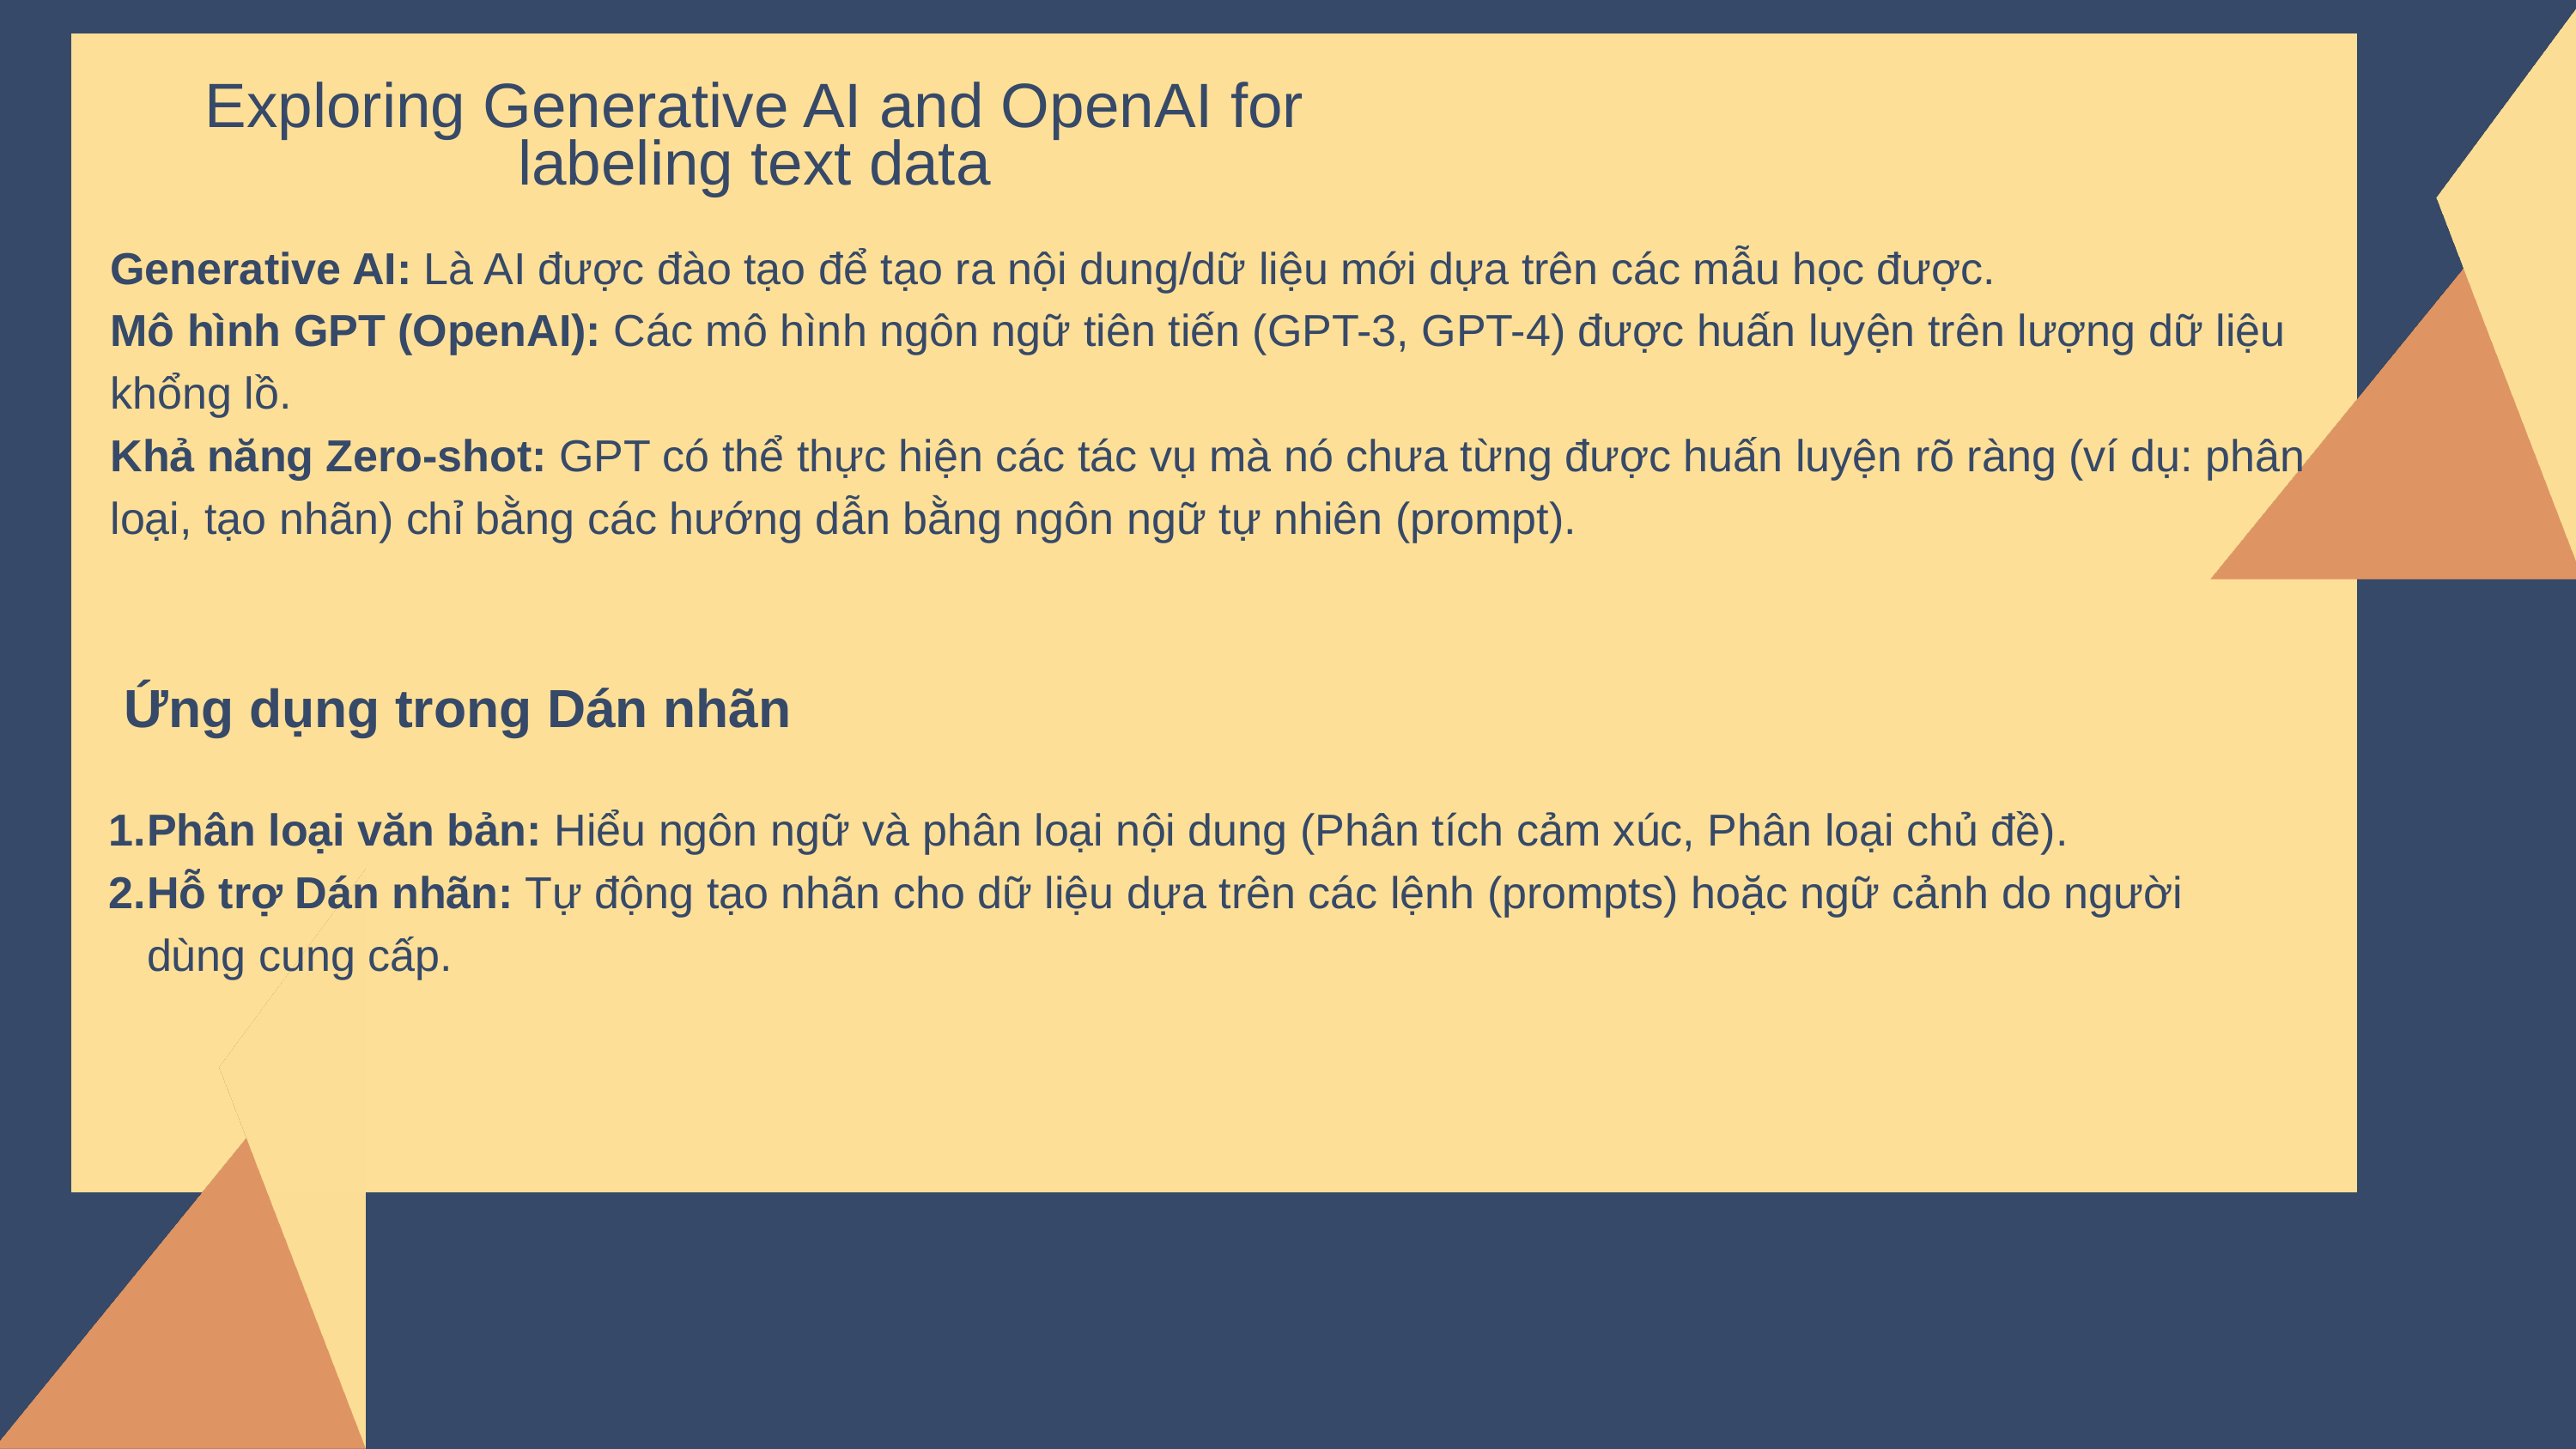

Exploring Generative AI and OpenAI for labeling text data

Generative AI: Là AI được đào tạo để tạo ra nội dung/dữ liệu mới dựa trên các mẫu học được.
Mô hình GPT (OpenAI): Các mô hình ngôn ngữ tiên tiến (GPT-3, GPT-4) được huấn luyện trên lượng dữ liệu khổng lồ.
Khả năng Zero-shot: GPT có thể thực hiện các tác vụ mà nó chưa từng được huấn luyện rõ ràng (ví dụ: phân loại, tạo nhãn) chỉ bằng các hướng dẫn bằng ngôn ngữ tự nhiên (prompt).
Ứng dụng trong Dán nhãn
Phân loại văn bản: Hiểu ngôn ngữ và phân loại nội dung (Phân tích cảm xúc, Phân loại chủ đề).
Hỗ trợ Dán nhãn: Tự động tạo nhãn cho dữ liệu dựa trên các lệnh (prompts) hoặc ngữ cảnh do người dùng cung cấp.